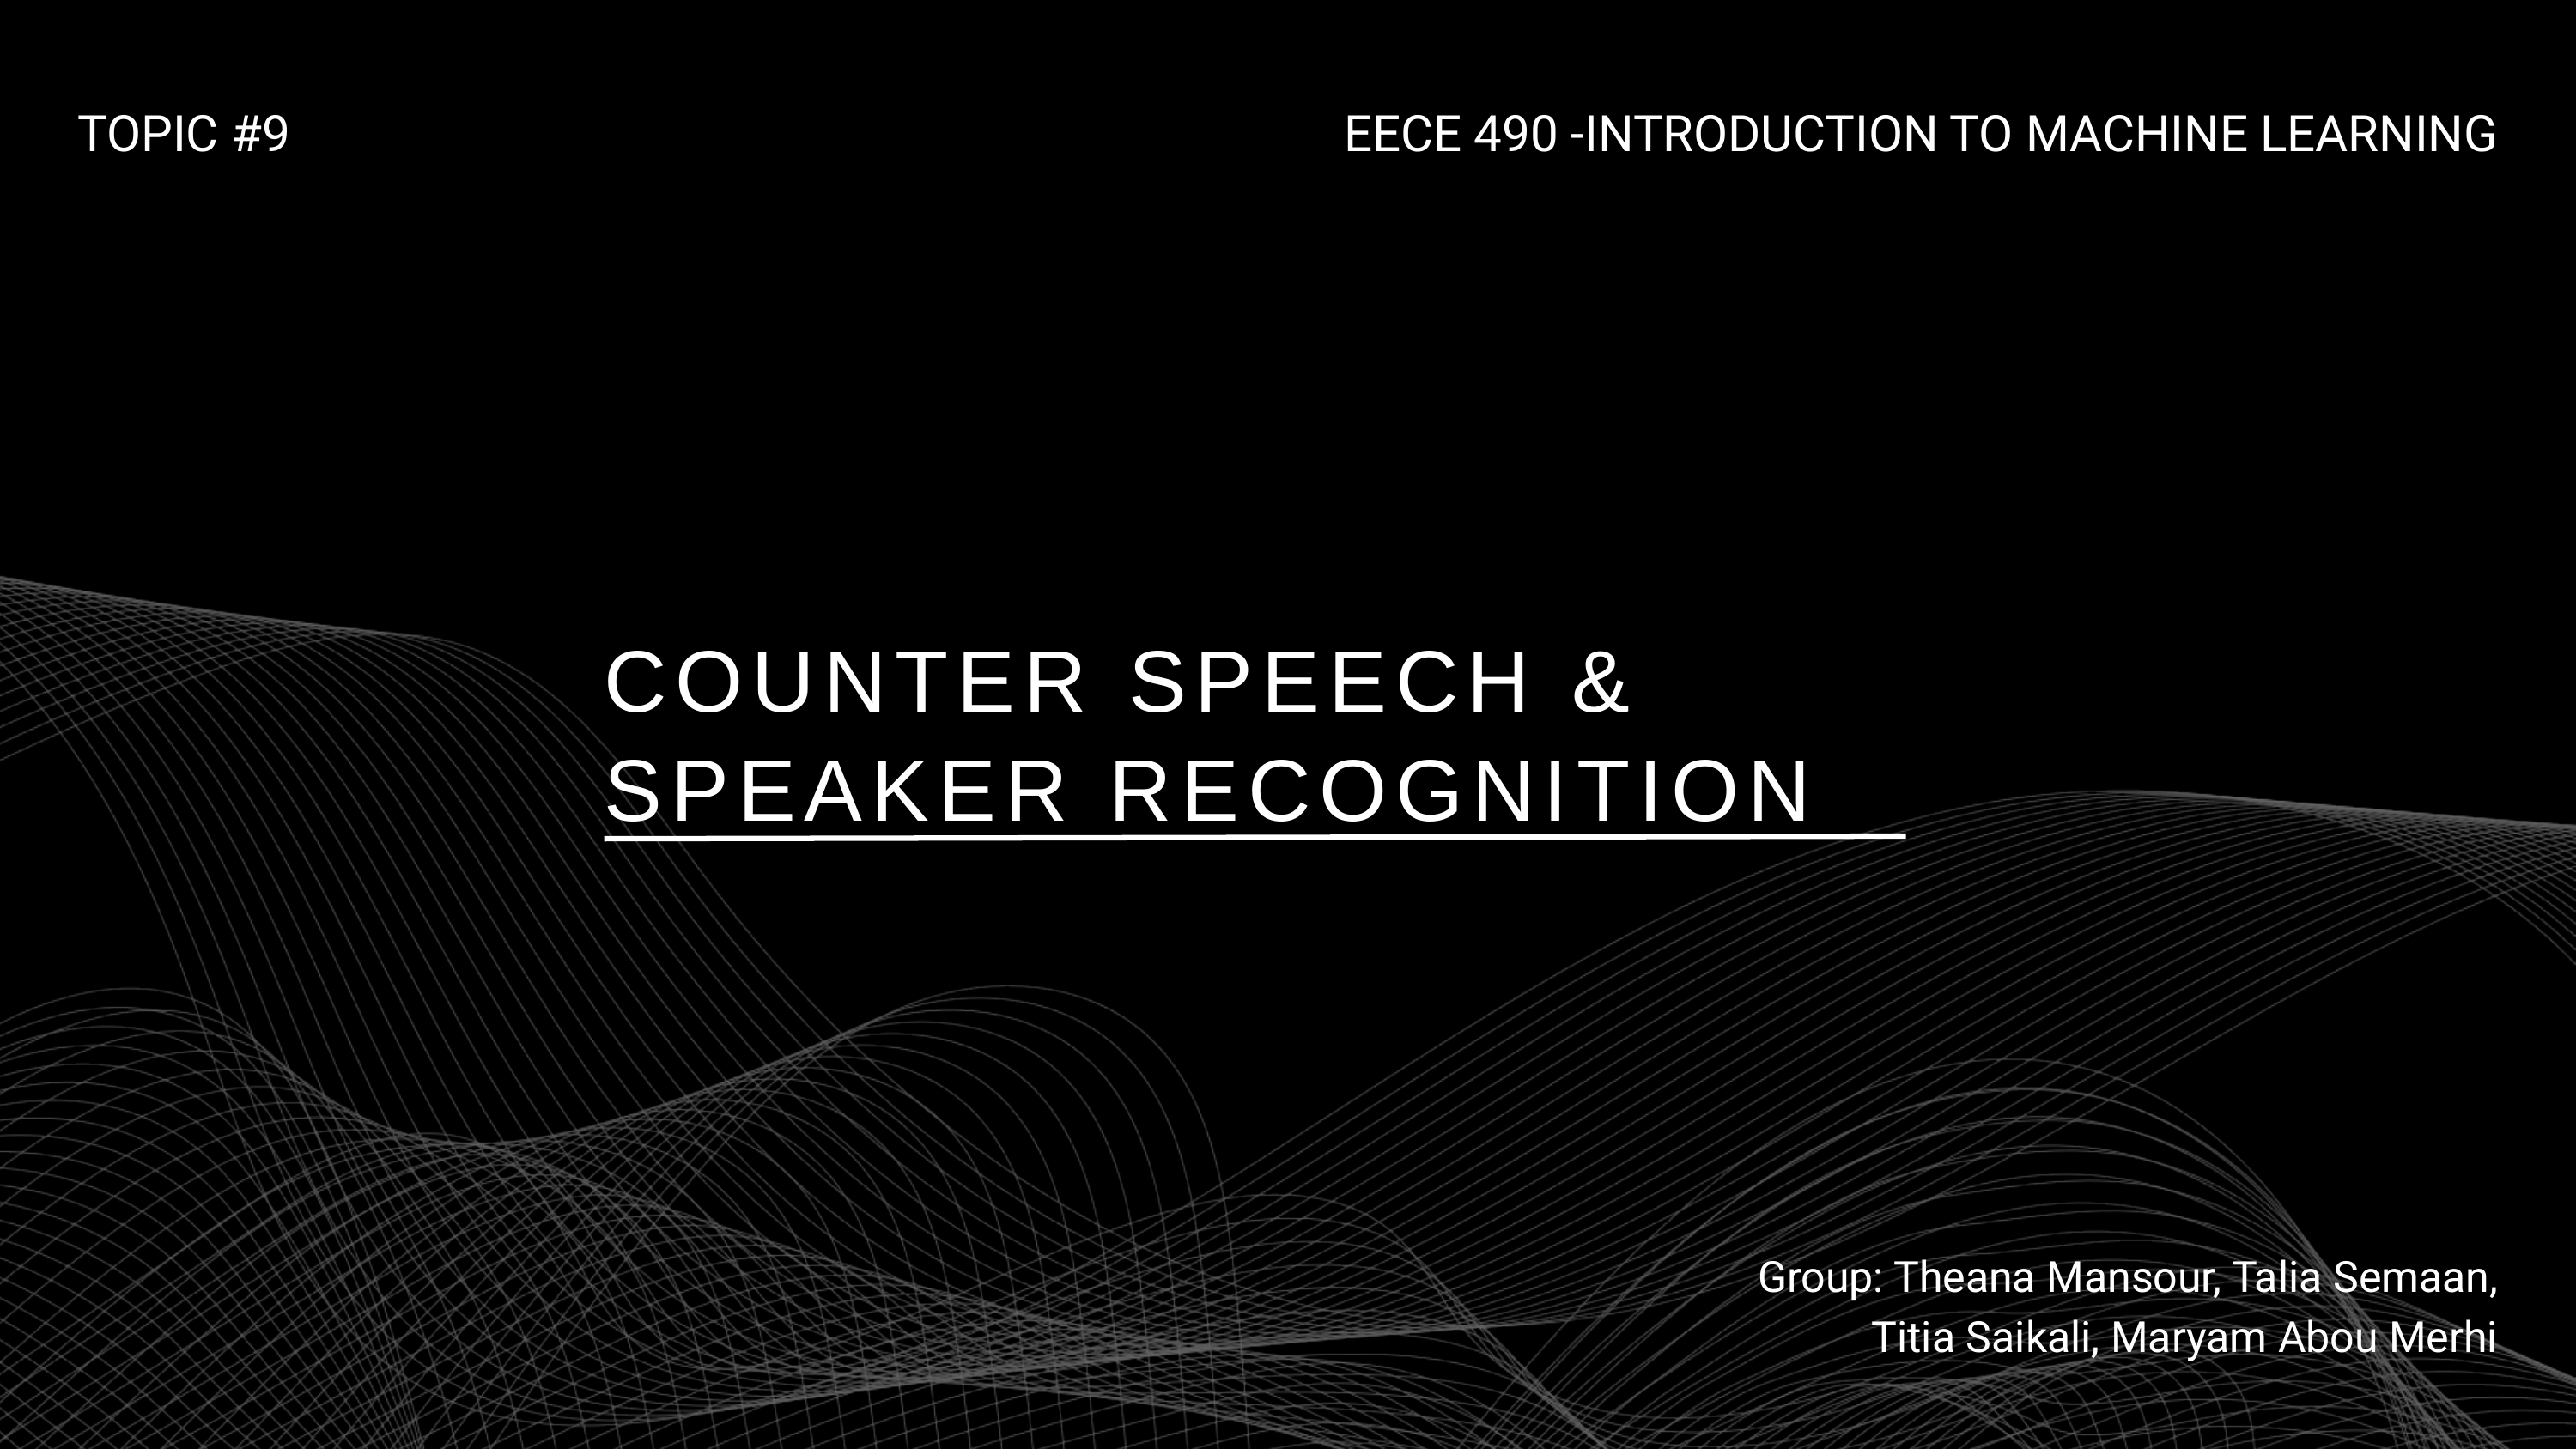

TOPIC #9
EECE 490 -INTRODUCTION TO MACHINE LEARNING

COUNTER SPEECH & SPEAKER RECOGNITION

Group: Theana Mansour, Talia Semaan, Titia Saikali, Maryam Abou Merhi